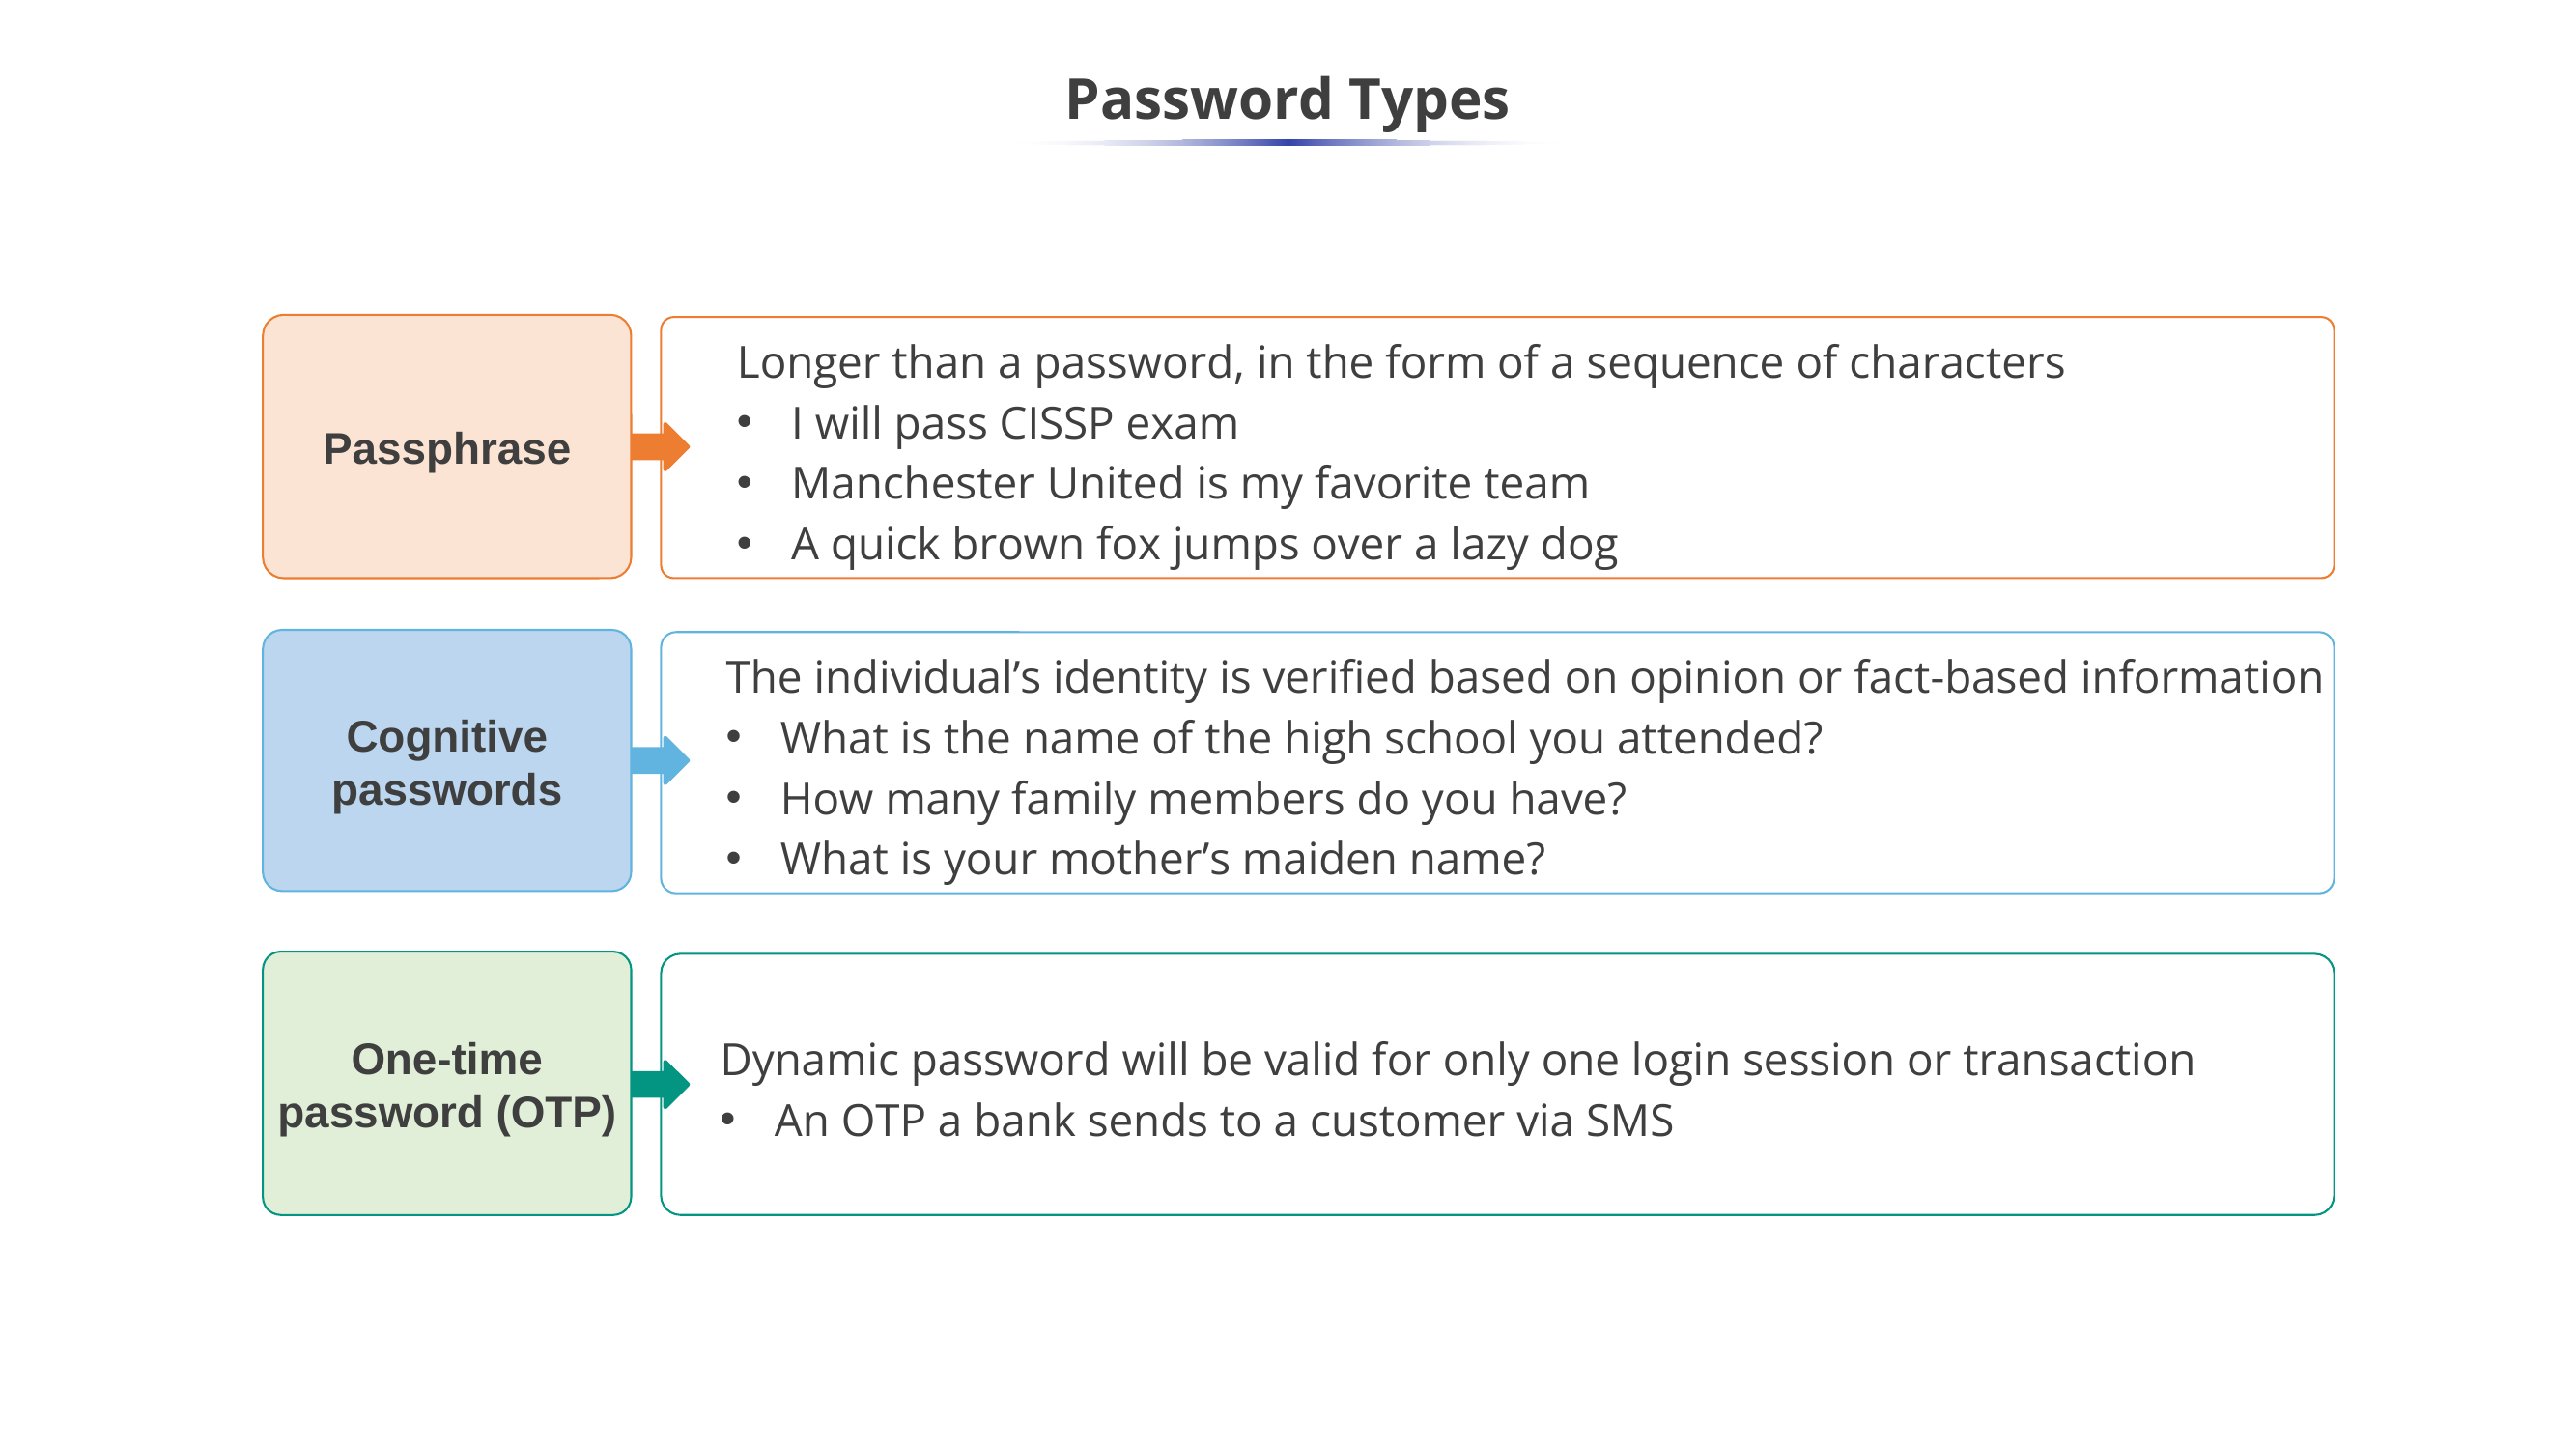

Password Types

Passphrase

Longer than a password, in the form of a sequence of characters
I will pass CISSP exam
Manchester United is my favorite team
A quick brown fox jumps over a lazy dog

Cognitive passwords

The individual’s identity is verified based on opinion or fact-based information
What is the name of the high school you attended?
How many family members do you have?
What is your mother’s maiden name?

One-time password (OTP)

Dynamic password will be valid for only one login session or transaction
An OTP a bank sends to a customer via SMS